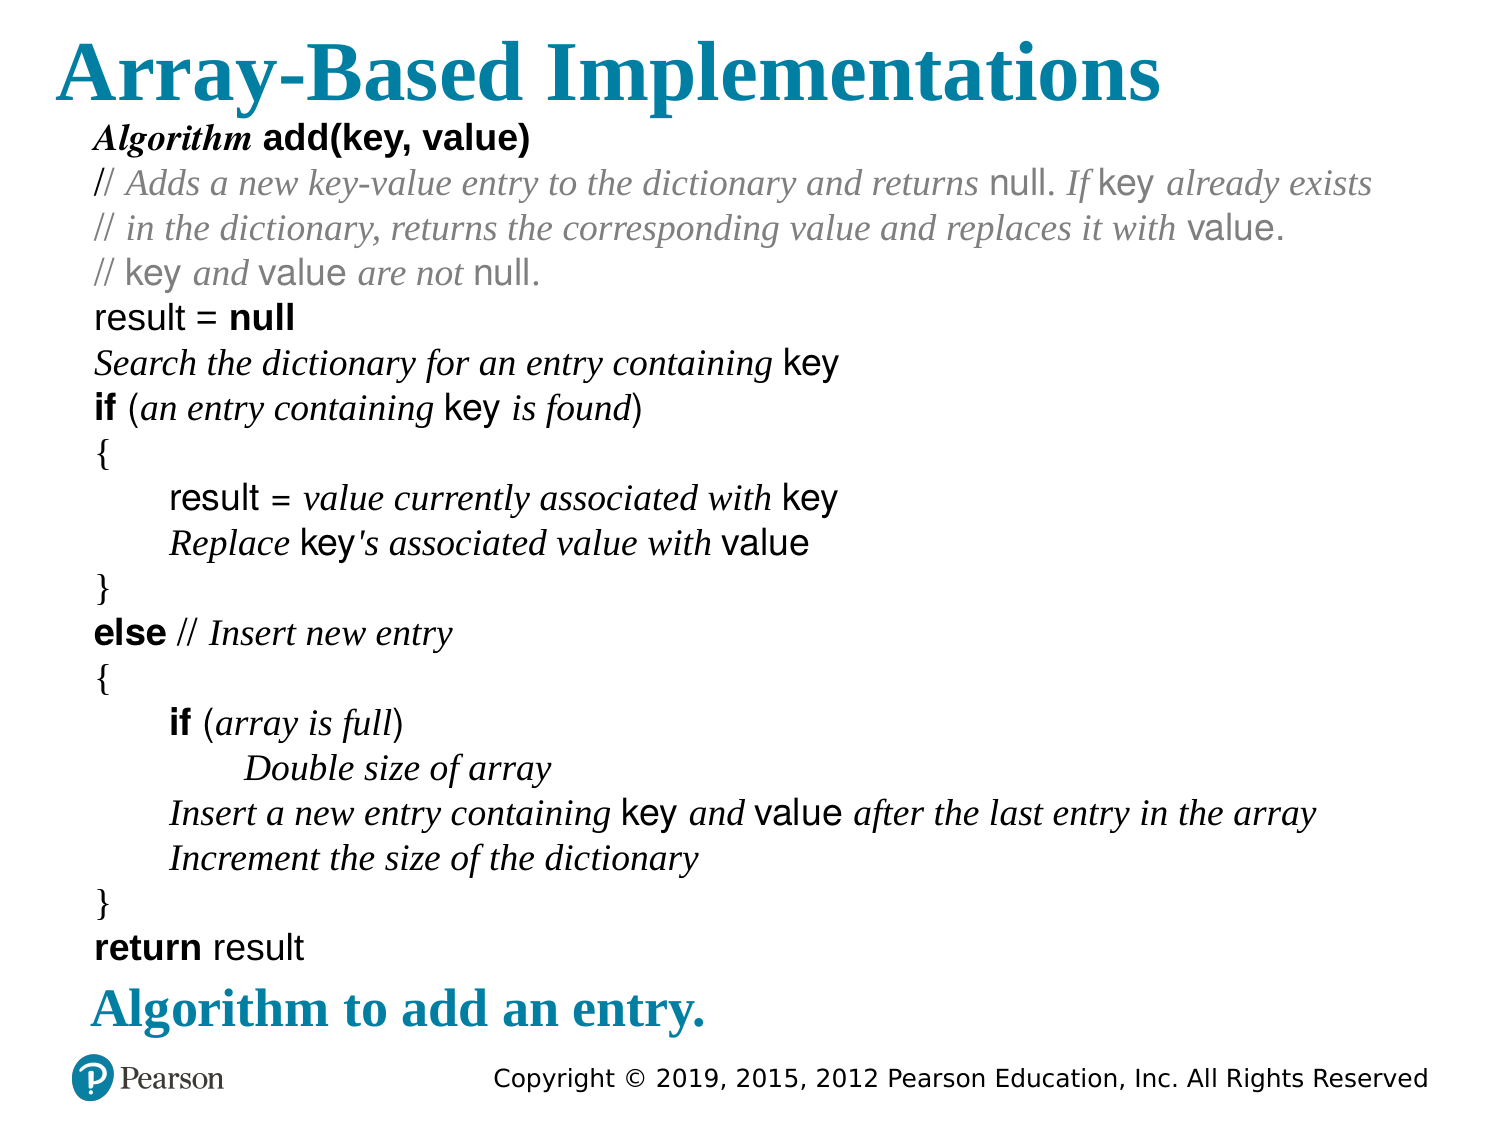

# Array-Based Implementations
Algorithm add(key, value)
// Adds a new key-value entry to the dictionary and returns null. If key already exists
// in the dictionary, returns the corresponding value and replaces it with value.
// key and value are not null.
result = null
Search the dictionary for an entry containing key
if (an entry containing key is found)
{
result = value currently associated with key
Replace key's associated value with value
}
else // Insert new entry
{
if (array is full)
Double size of array
Insert a new entry containing key and value after the last entry in the array
Increment the size of the dictionary
}
return result
Algorithm to add an entry.